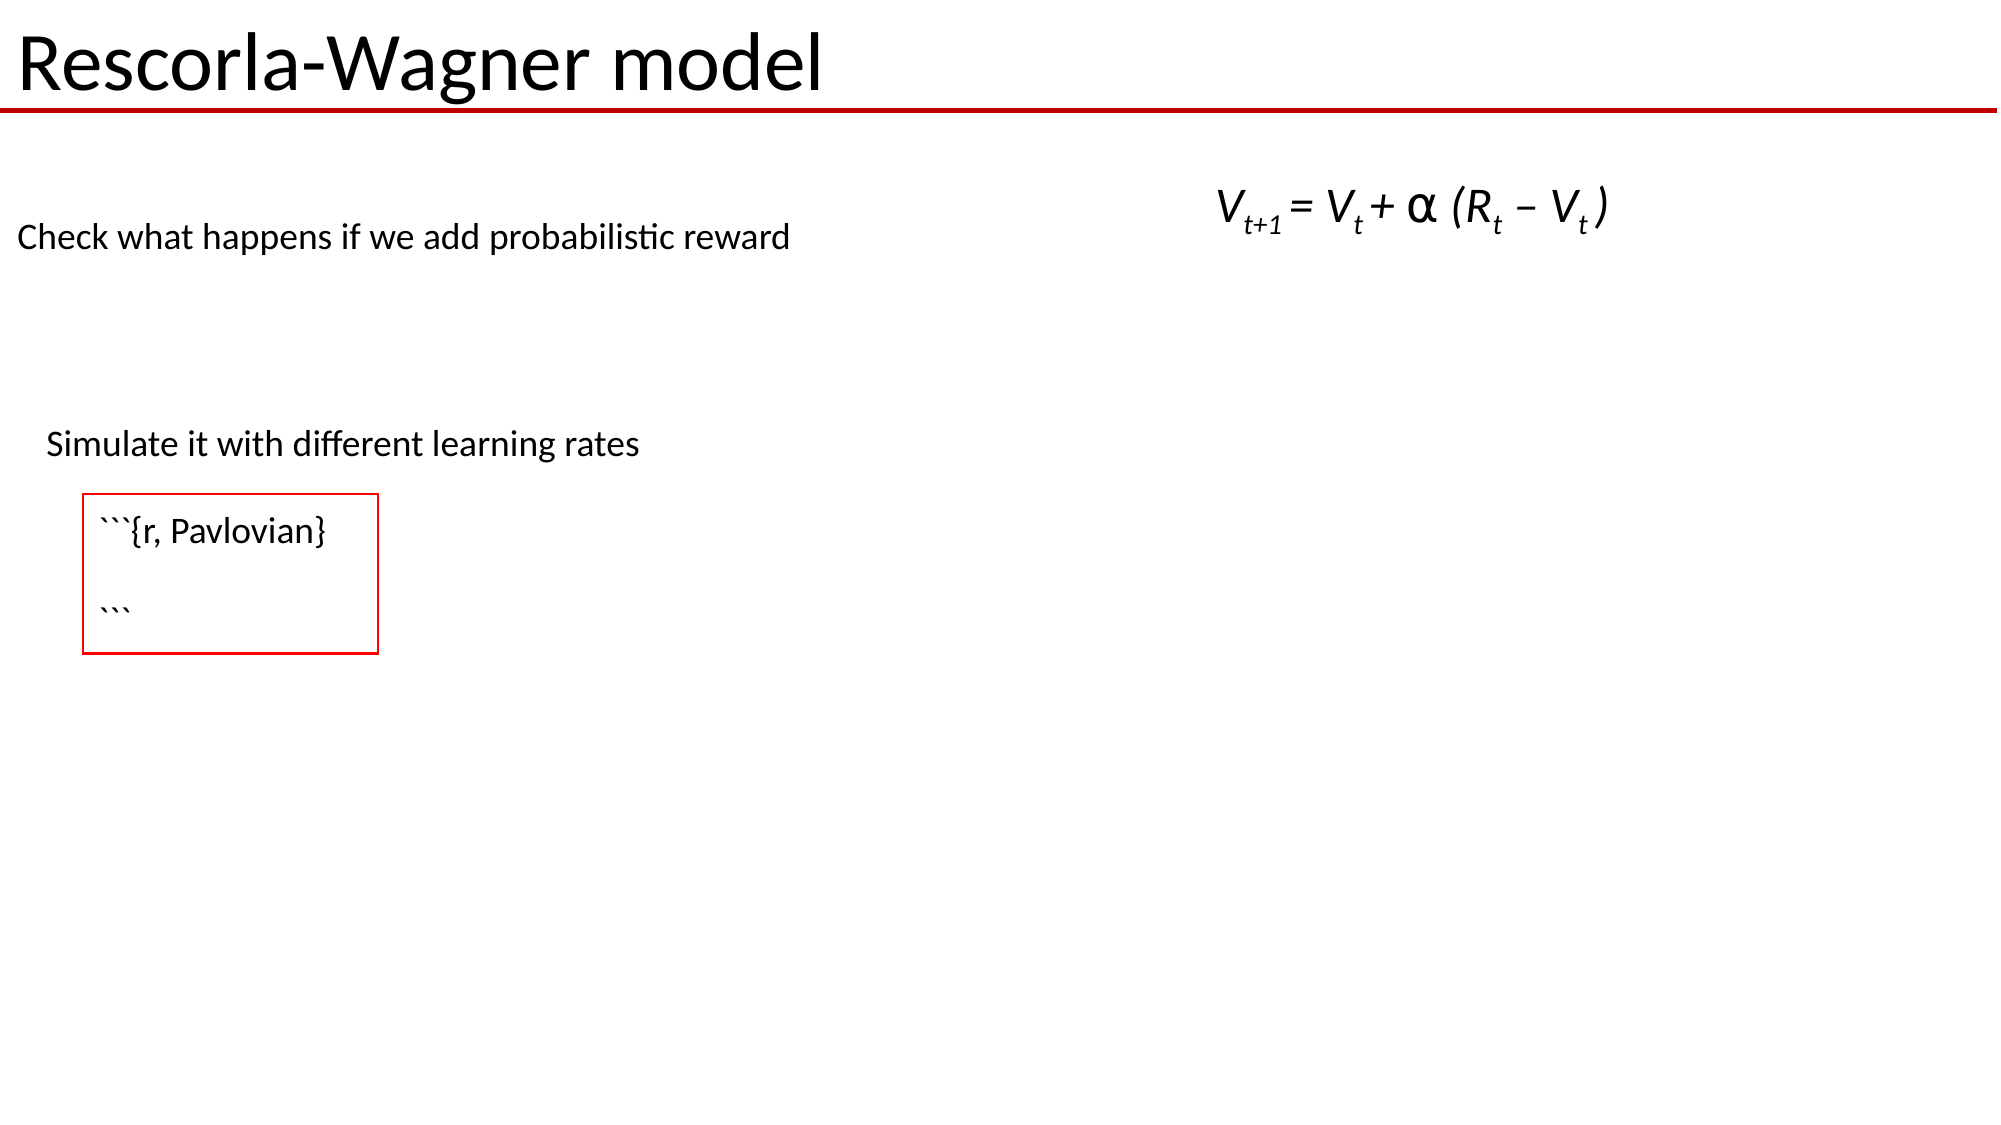

Rescorla-Wagner model
Vt+1 = Vt + ⍺ (Rt – Vt )
Check what happens if we add probabilistic reward
Simulate it with different learning rates
```{r, Pavlovian}

```